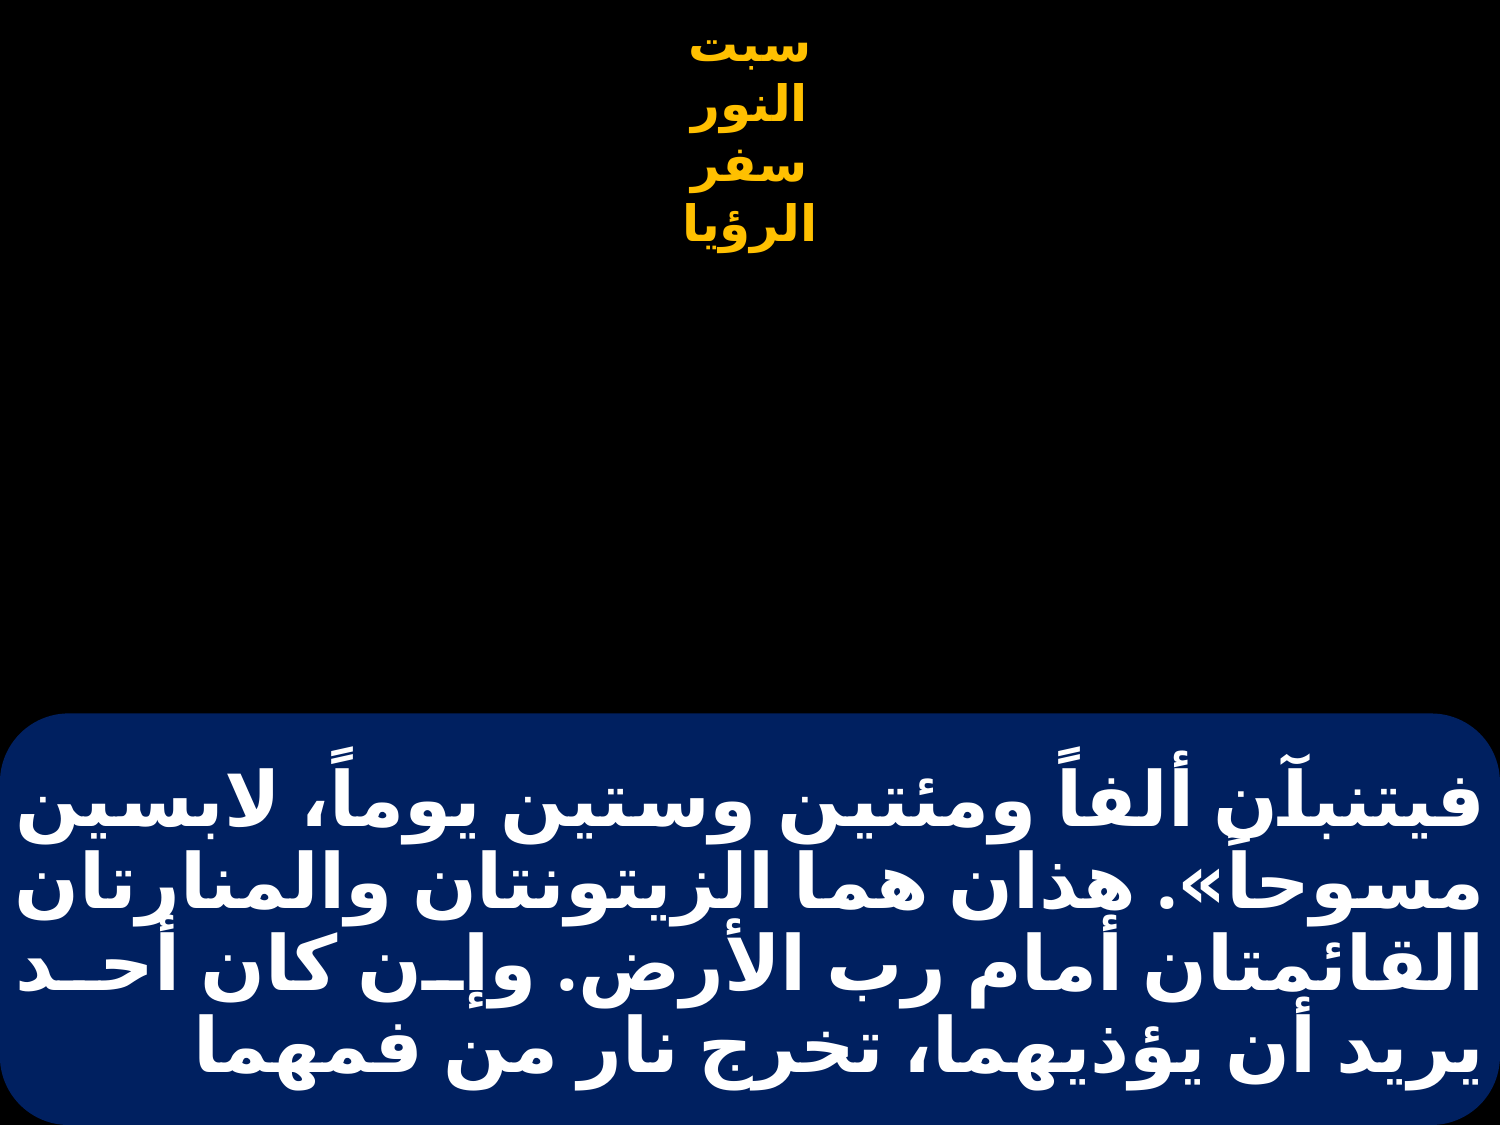

# فيتنبآن ألفاً ومئتين وستين يوماً، لابسين مسوحاً». هذان هما الزيتونتان والمنارتان القائمتان أمام رب الأرض. وإن كان أحد يريد أن يؤذيهما، تخرج نار من فمهما